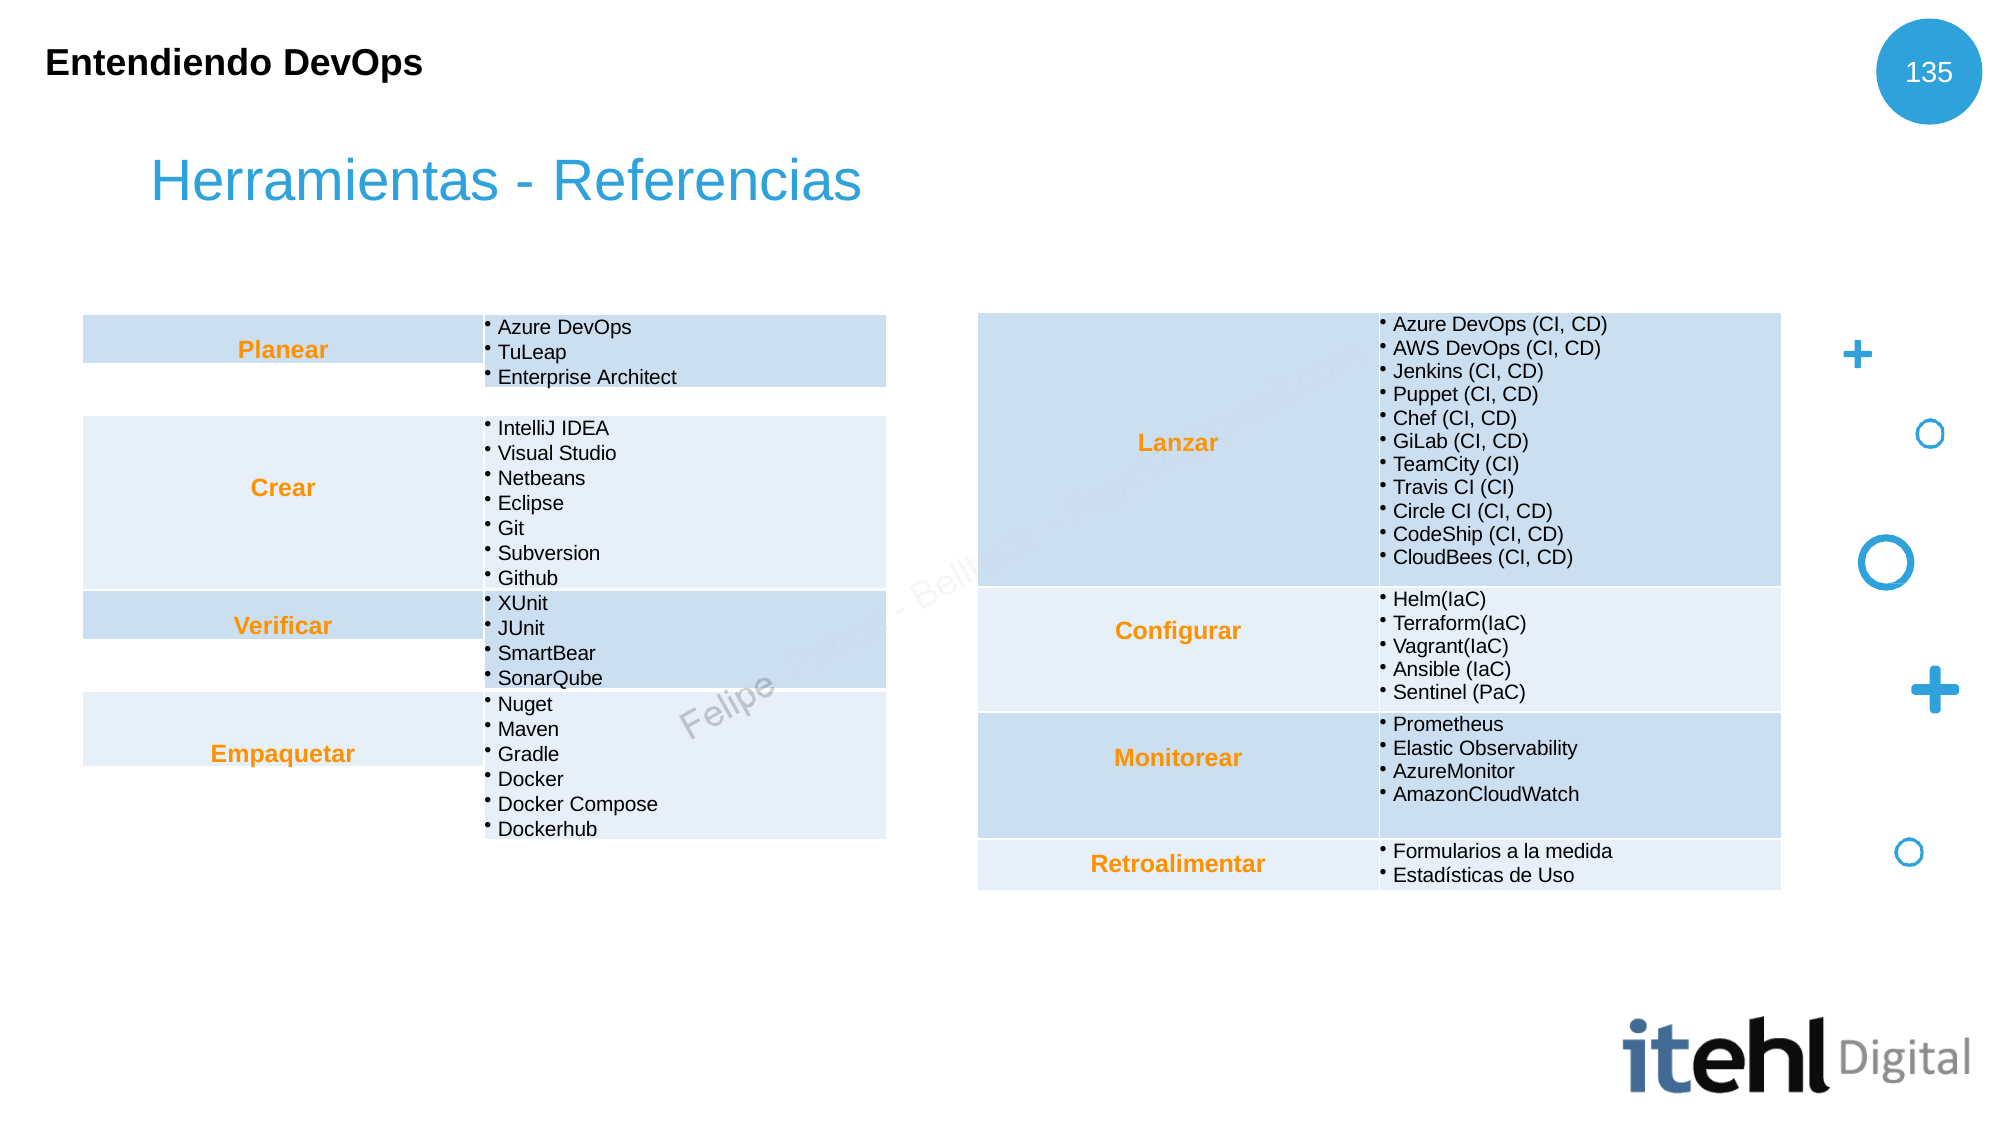

# Entendiendo DevOps
135
Herramientas - Referencias

| Lanzar | Azure DevOps (CI, CD) AWS DevOps (CI, CD) Jenkins (CI, CD) Puppet (CI, CD) Chef (CI, CD) GiLab (CI, CD) TeamCity (CI) Travis CI (CI) Circle CI (CI, CD) CodeShip (CI, CD) CloudBees (CI, CD) |
| --- | --- |
| Configurar | Helm(IaC) Terraform(IaC) Vagrant(IaC) Ansible (IaC) Sentinel (PaC) |
| Monitorear | Prometheus Elastic Observability AzureMonitor AmazonCloudWatch |
| Retroalimentar | Formularios a la medida Estadísticas de Uso |

Planear
Azure DevOps
TuLeap
Enterprise Architect

IntelliJ IDEA
Visual Studio
Netbeans
Eclipse
Git
Subversion
Github

Crear

Verificar
XUnit
JUnit
SmartBear
SonarQube

Empaquetar
Nuget
Maven
Gradle
Docker
Docker Compose
Dockerhub